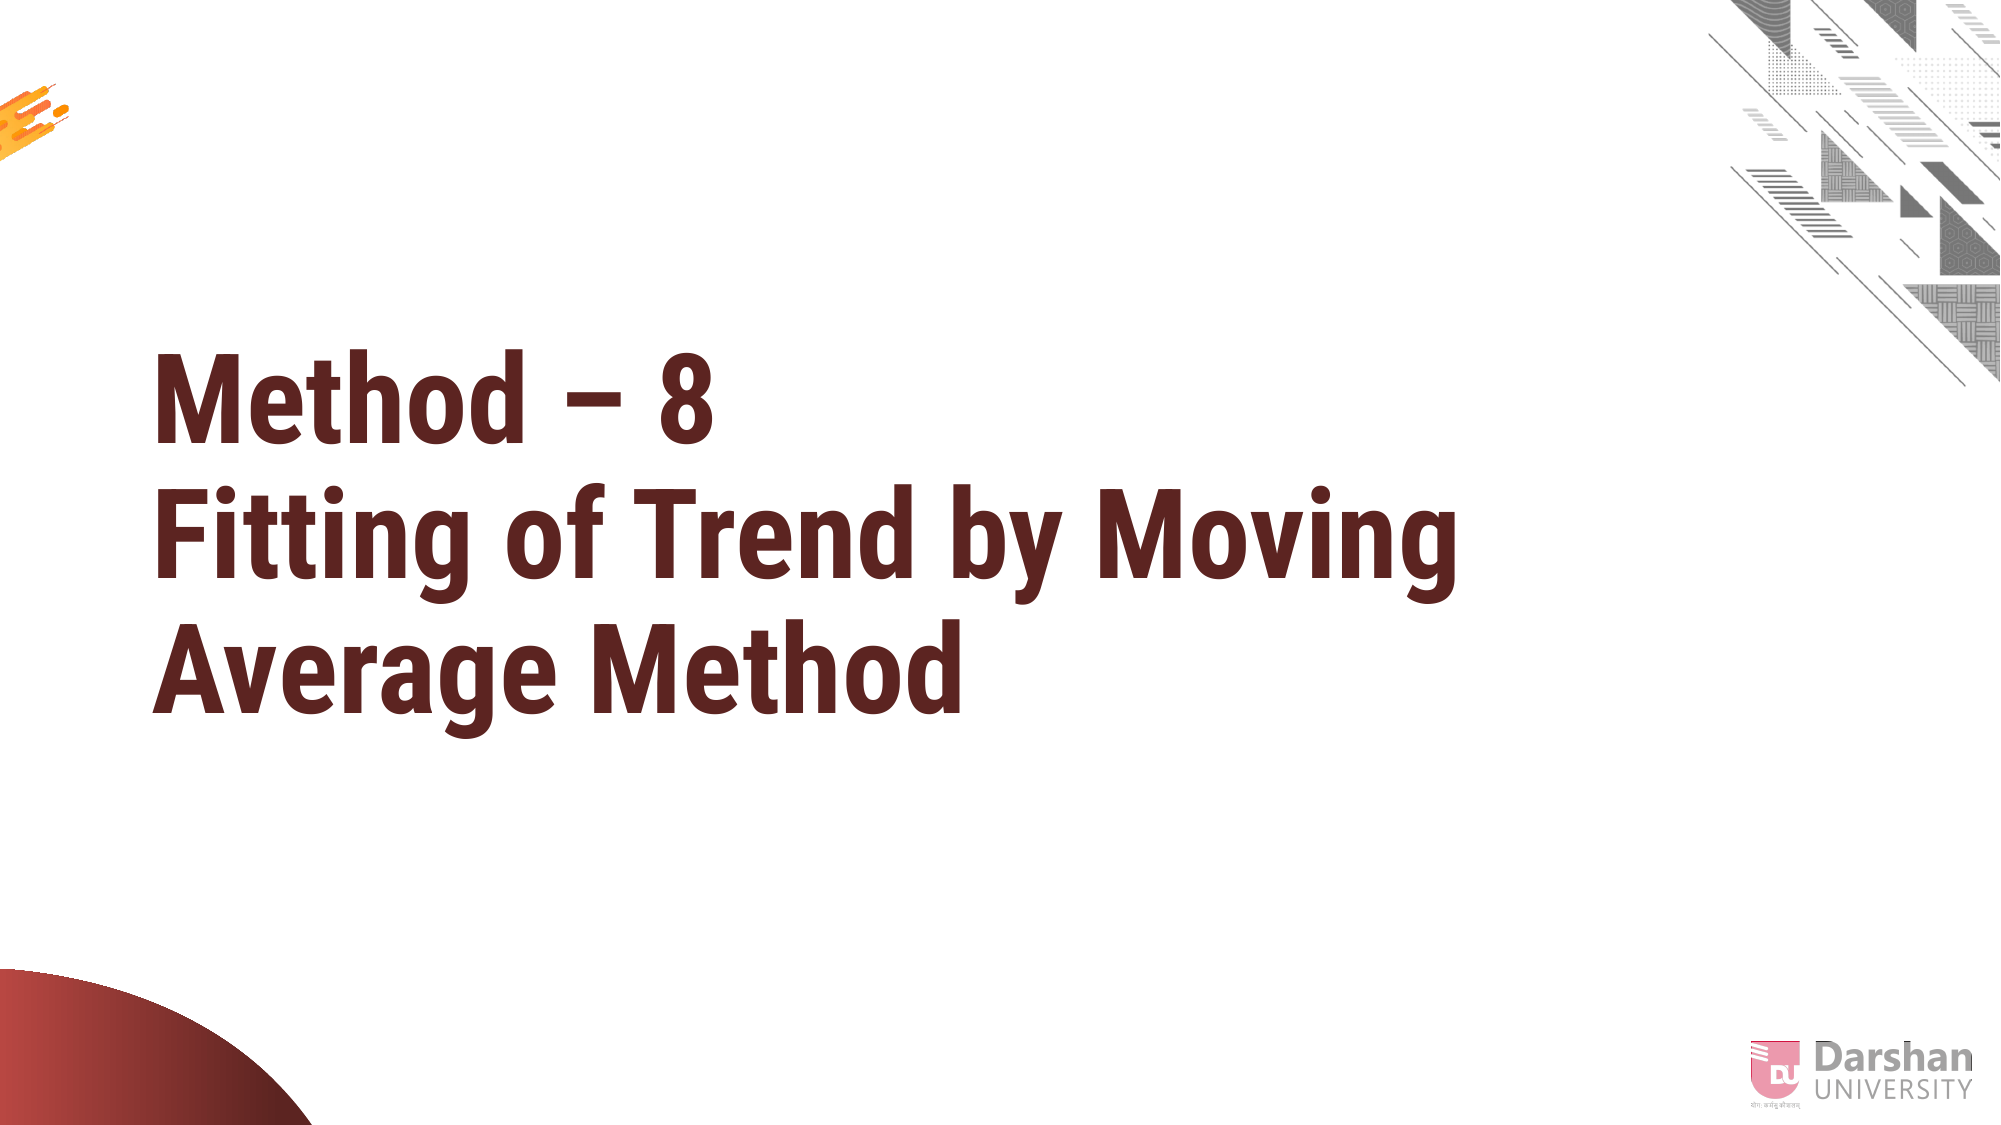

# Method – 8 Fitting of Trend by Moving Average Method